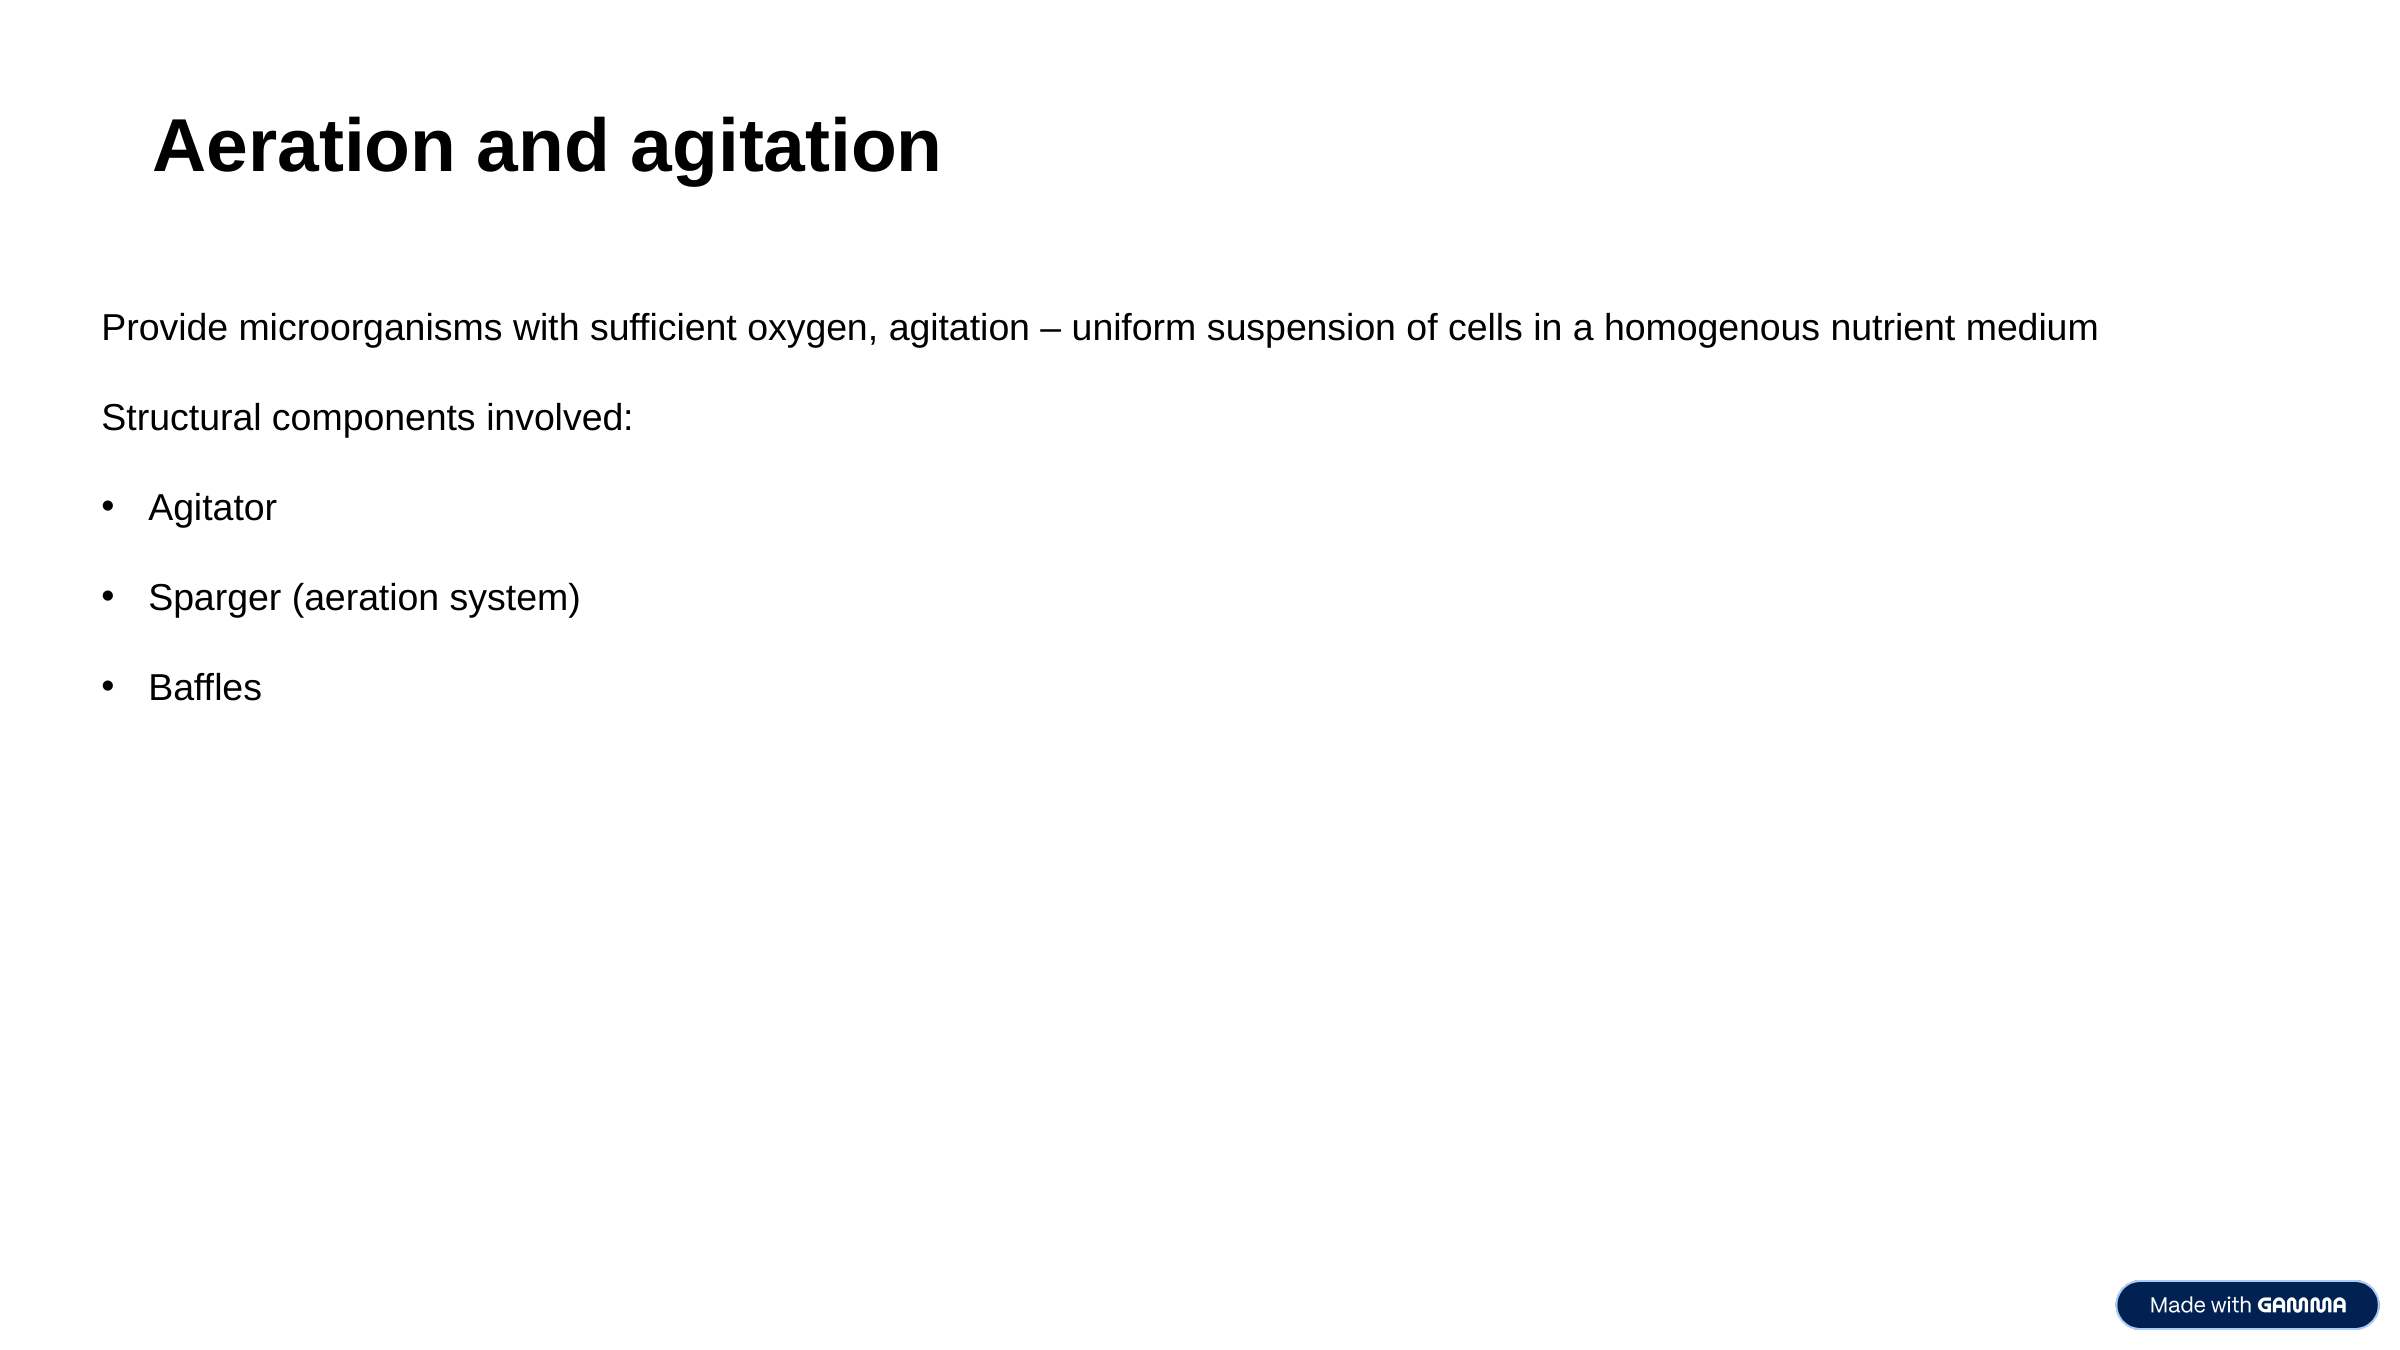

Aeration and agitation
Provide microorganisms with sufficient oxygen, agitation – uniform suspension of cells in a homogenous nutrient medium

Structural components involved:

Agitator

Sparger (aeration system)

Baffles